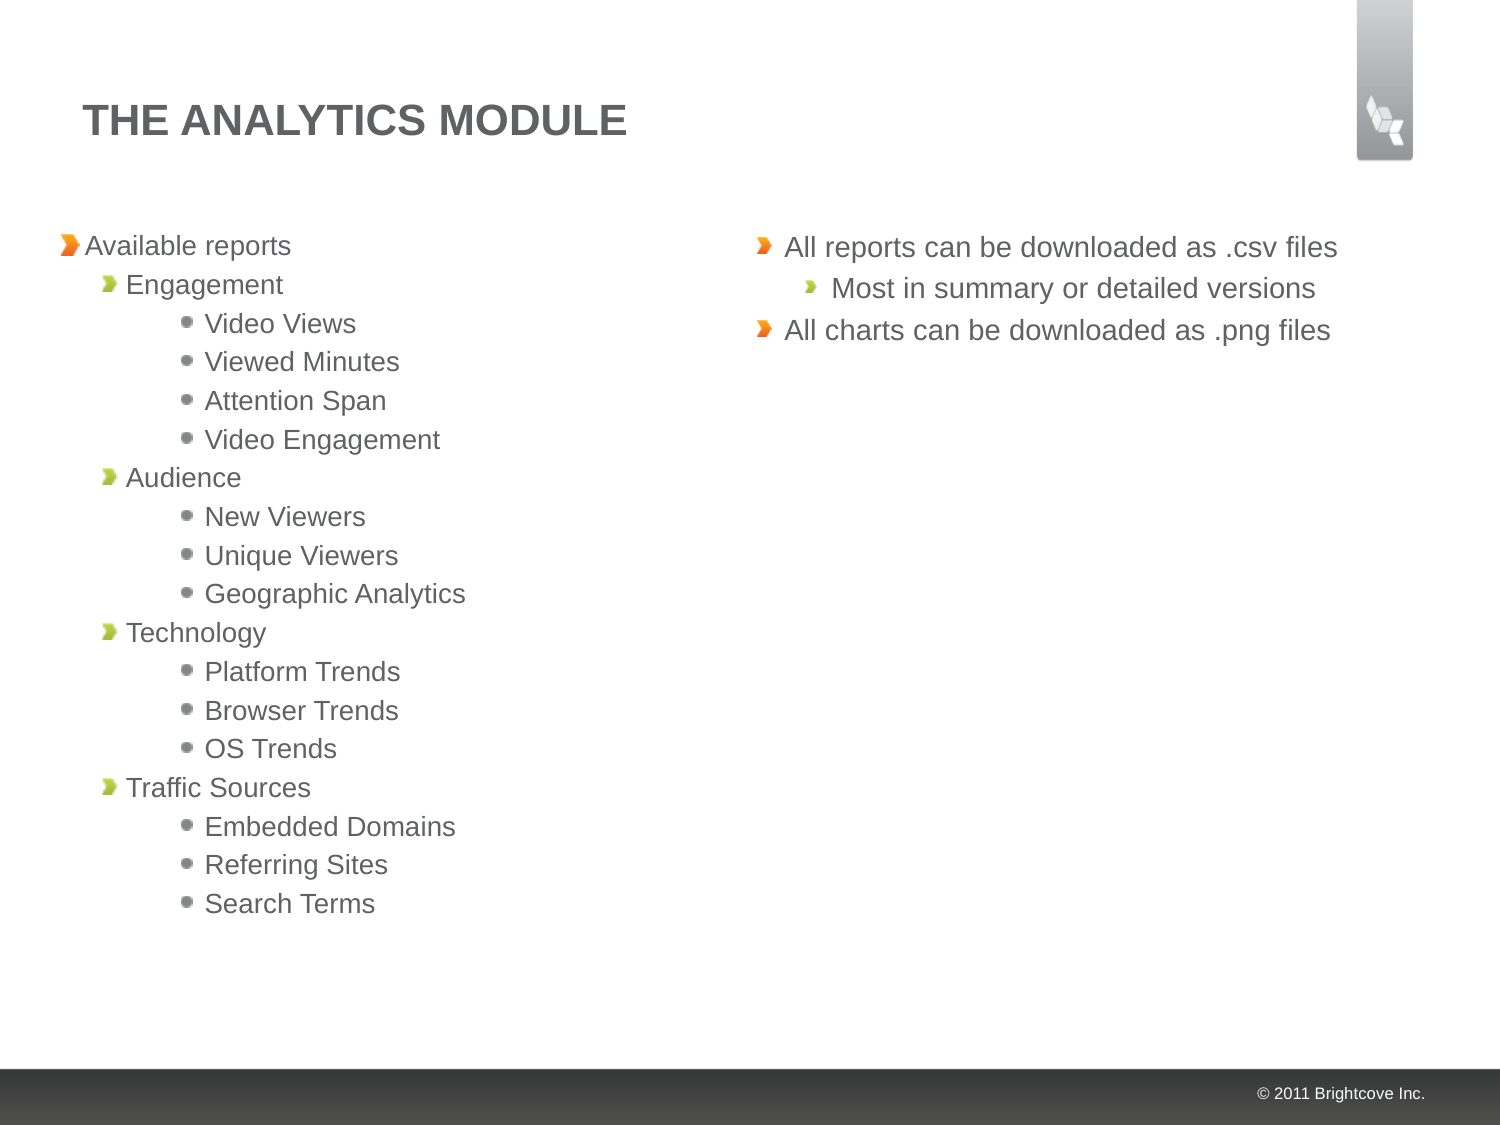

# The Analytics Module
Available reports
Engagement
Video Views
Viewed Minutes
Attention Span
Video Engagement
Audience
New Viewers
Unique Viewers
Geographic Analytics
Technology
Platform Trends
Browser Trends
OS Trends
Traffic Sources
Embedded Domains
Referring Sites
Search Terms
All reports can be downloaded as .csv files
Most in summary or detailed versions
All charts can be downloaded as .png files